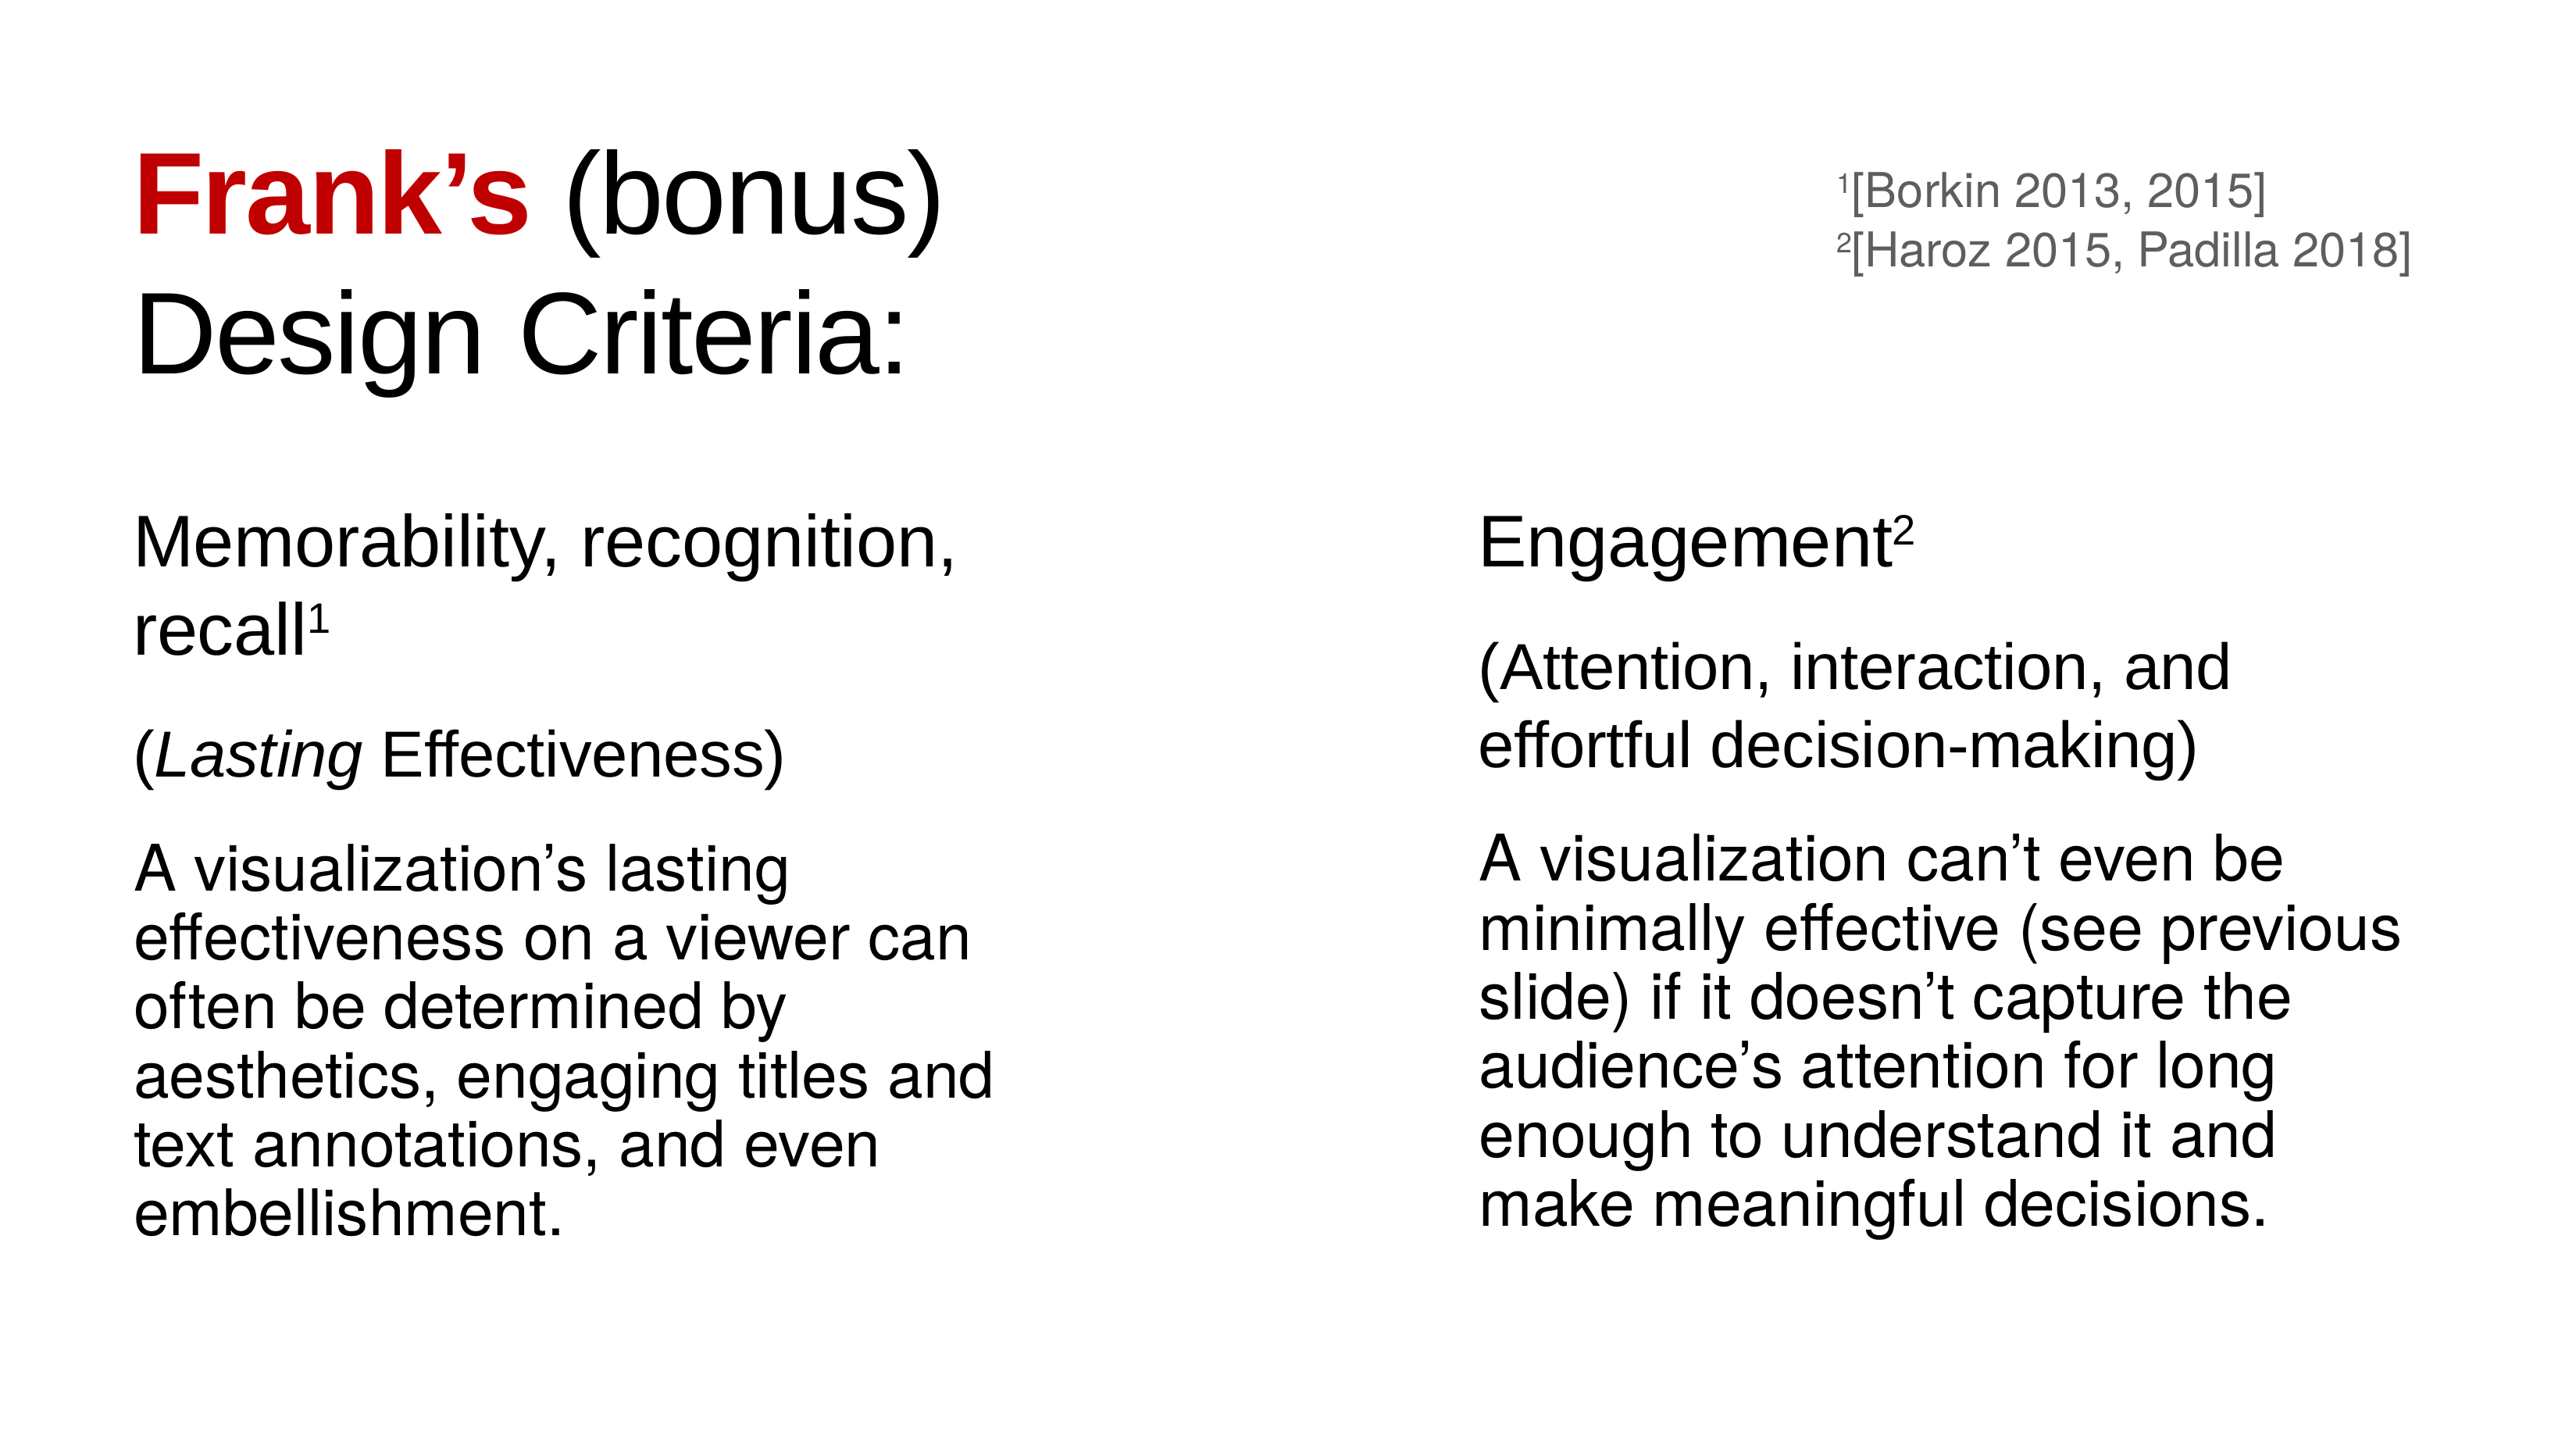

# Frank’s (bonus) Design Criteria:
1[Borkin 2013, 2015]
2[Haroz 2015, Padilla 2018]
Memorability, recognition, recall1
(Lasting Effectiveness)
A visualization’s lasting effectiveness on a viewer can often be determined by aesthetics, engaging titles and text annotations, and even embellishment.
Engagement2
(Attention, interaction, and effortful decision-making)
A visualization can’t even be minimally effective (see previous slide) if it doesn’t capture the audience’s attention for long enough to understand it and make meaningful decisions.